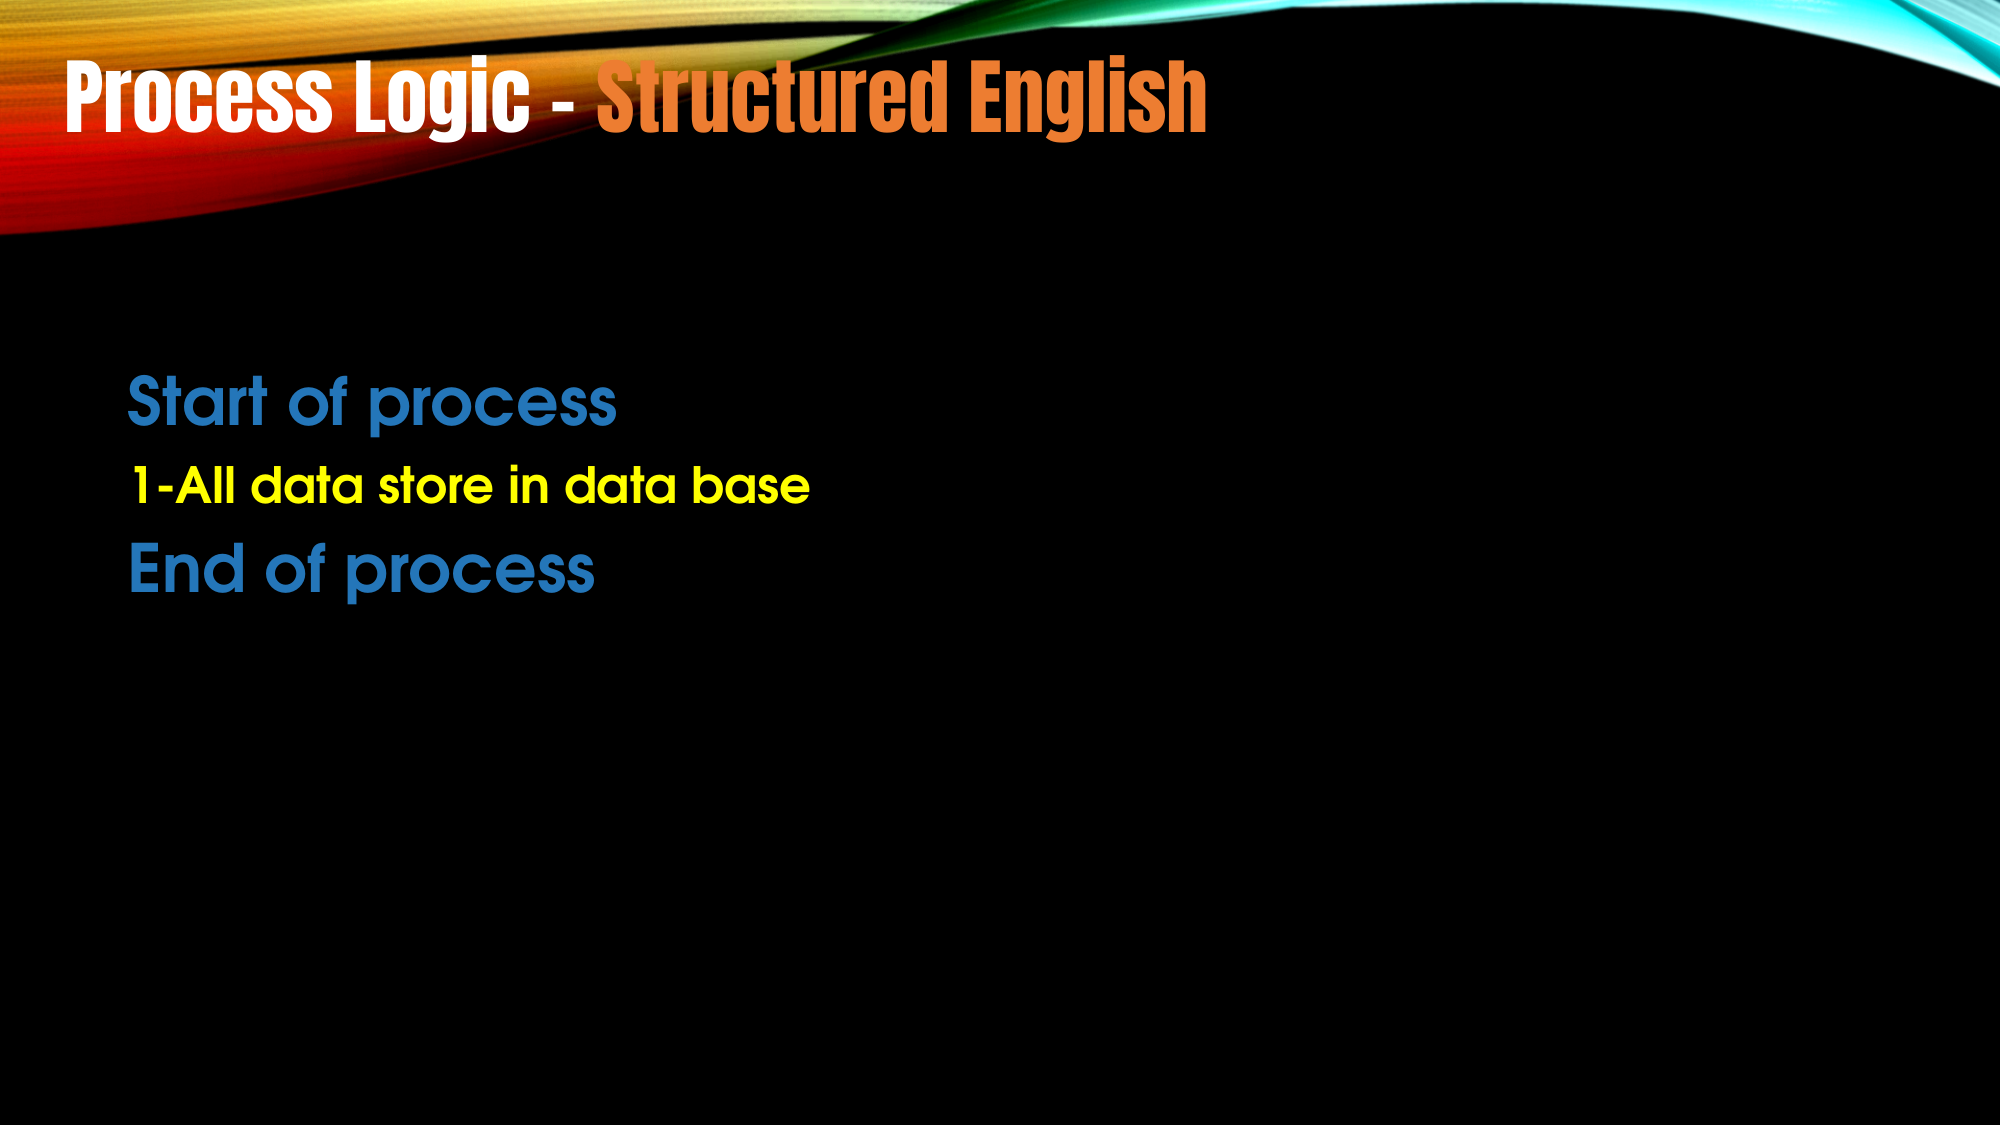

# Process Logic – Structured English
Start of process
1-All data store in data base
End of process